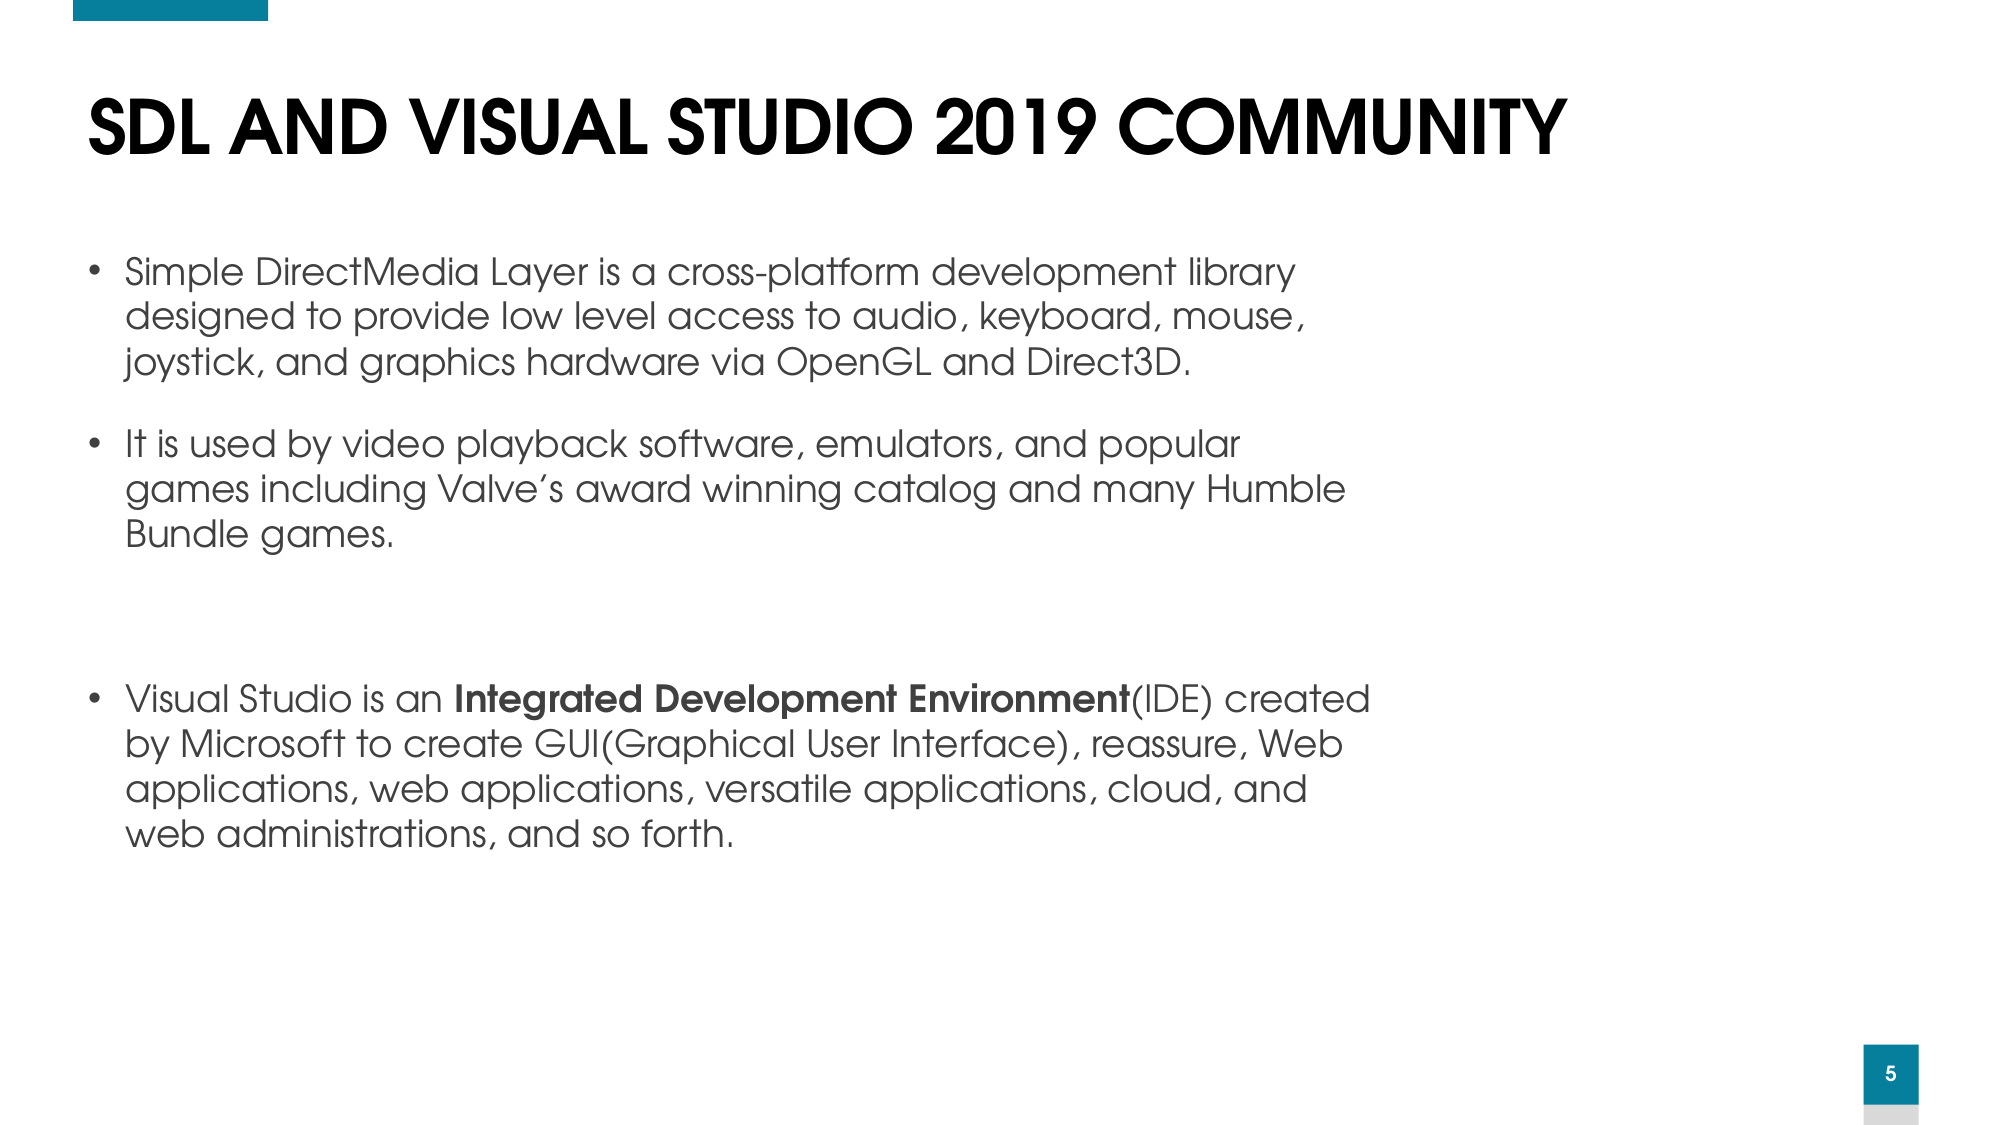

# SDL AND VISUAL STUDIO 2019 COMMUNITY
Simple DirectMedia Layer is a cross-platform development library designed to provide low level access to audio, keyboard, mouse, joystick, and graphics hardware via OpenGL and Direct3D.
It is used by video playback software, emulators, and popular games including Valve’s award winning catalog and many Humble Bundle games.

Visual Studio is an Integrated Development Environment(IDE) created by Microsoft to create GUI(Graphical User Interface), reassure, Web applications, web applications, versatile applications, cloud, and web administrations, and so forth.